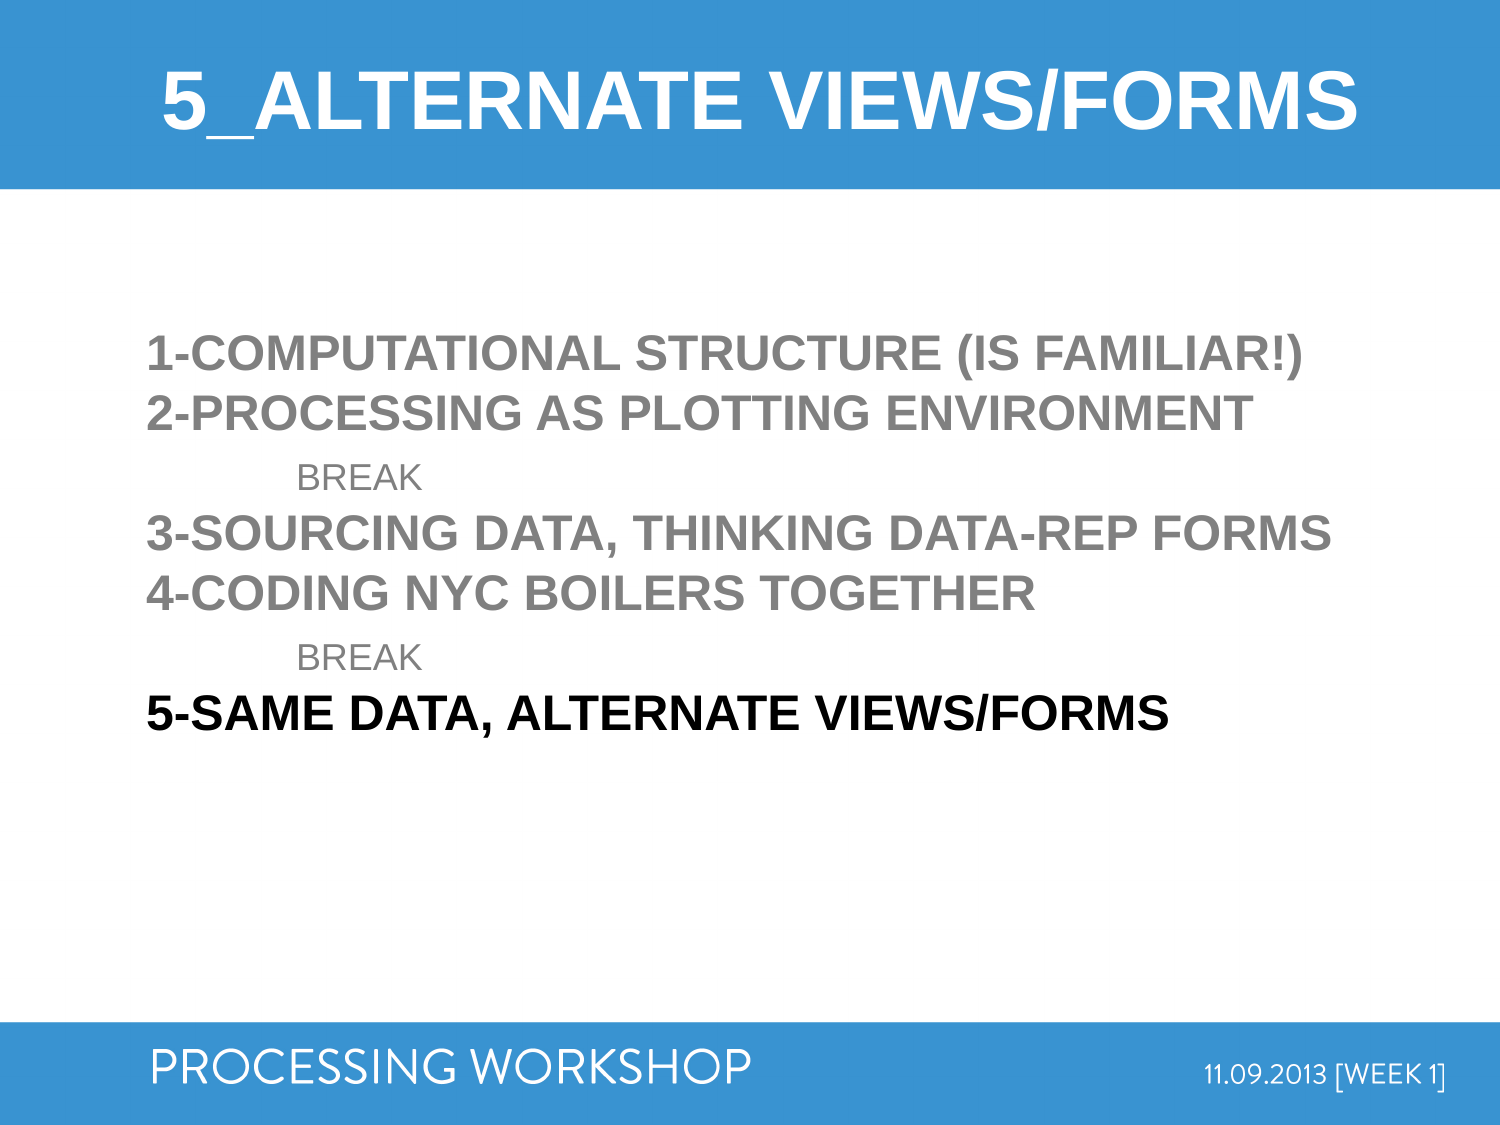

5_alternate views/forms
1-COMPUTATIONAL STRUCTURE (is familiar!)
2-processing as plotting ENVIRONMENT
	break
3-sourcing DATA, thinking DATA-REP forms
4-CODING nyc boilers together
	break
5-SAME DATA, alternate views/forms